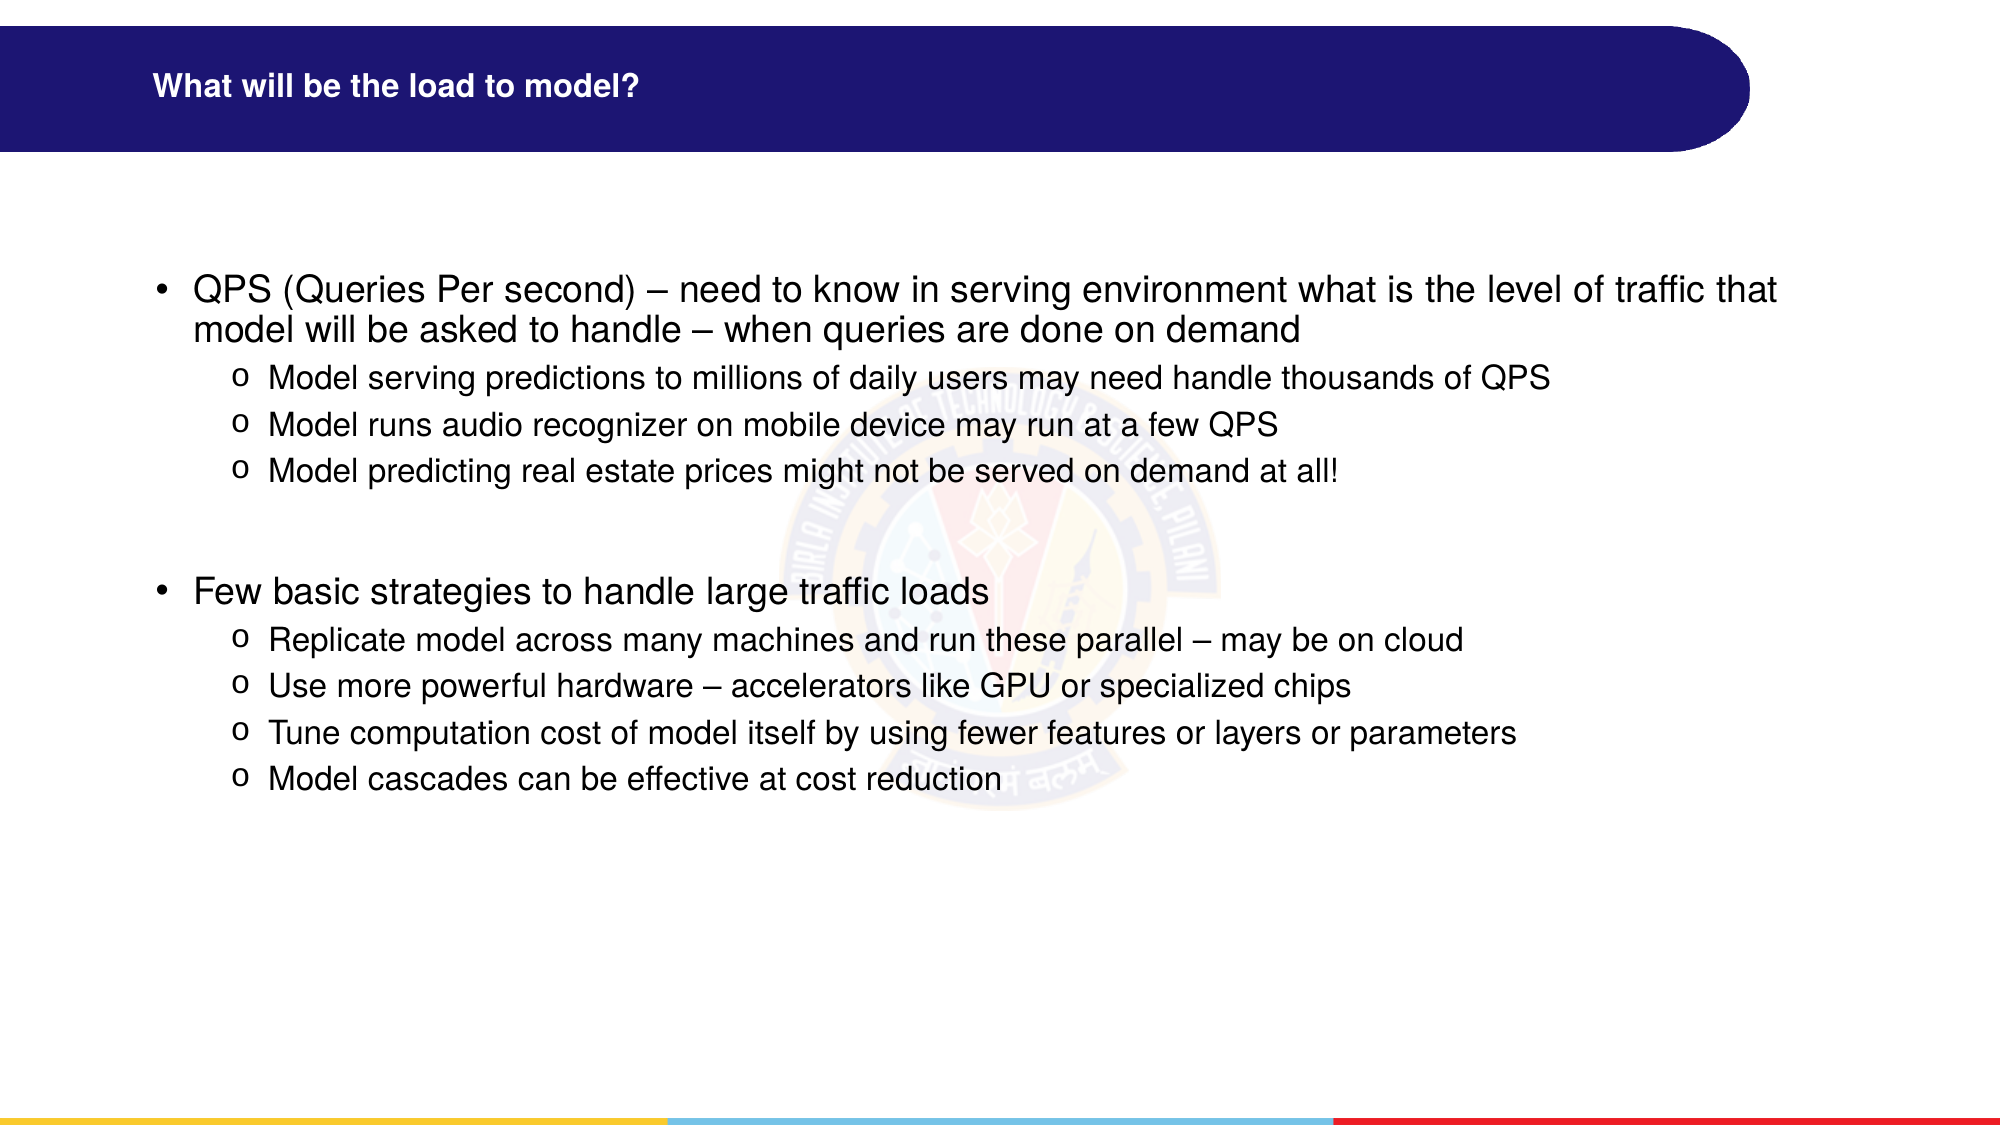

# What will be the load to model?

QPS (Queries Per second) – need to know in serving environment what is the level of traffic that model will be asked to handle – when queries are done on demand
Model serving predictions to millions of daily users may need handle thousands of QPS
Model runs audio recognizer on mobile device may run at a few QPS
Model predicting real estate prices might not be served on demand at all!

Few basic strategies to handle large traffic loads
Replicate model across many machines and run these parallel – may be on cloud
Use more powerful hardware – accelerators like GPU or specialized chips
Tune computation cost of model itself by using fewer features or layers or parameters
Model cascades can be effective at cost reduction